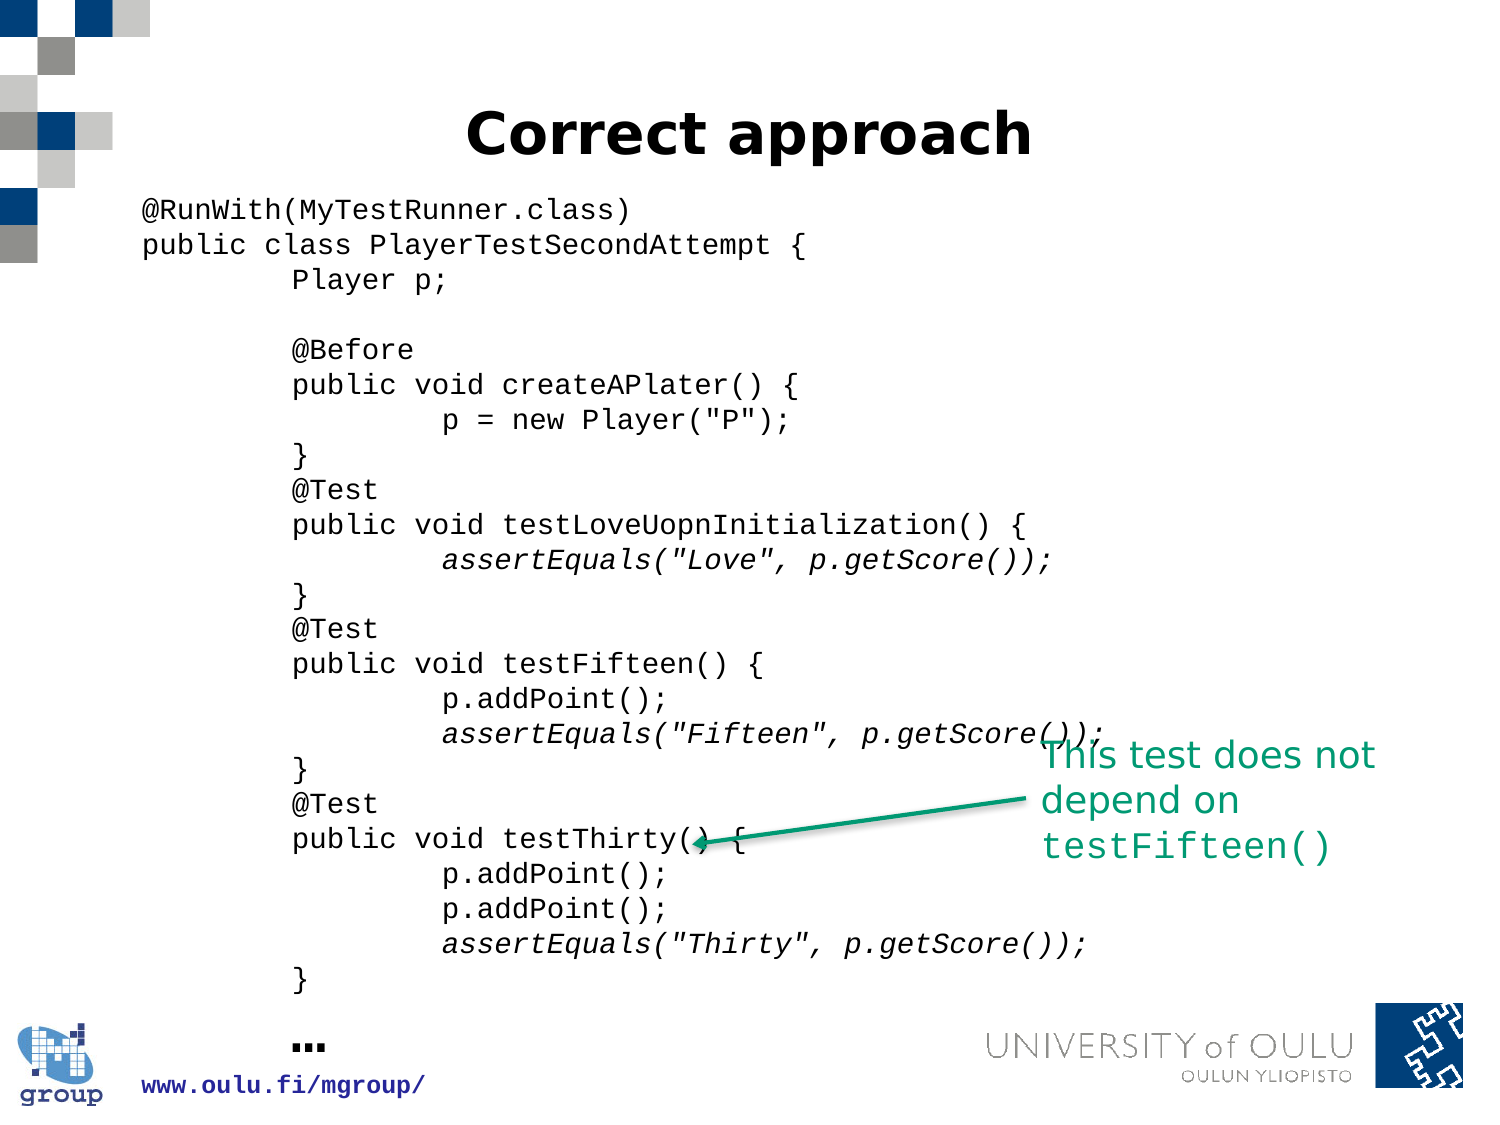

# Correct approach
@RunWith(MyTestRunner.class)
public class PlayerTestSecondAttempt {
	Player p;

	@Before
	public void createAPlater() {
		p = new Player("P");
	}
	@Test
	public void testLoveUopnInitialization() {
		assertEquals("Love", p.getScore());
	}
	@Test
	public void testFifteen() {
		p.addPoint();
		assertEquals("Fifteen", p.getScore());
	}
	@Test
	public void testThirty() {
		p.addPoint();
		p.addPoint();
		assertEquals("Thirty", p.getScore());
	}
	…
This test does not depend on testFifteen()